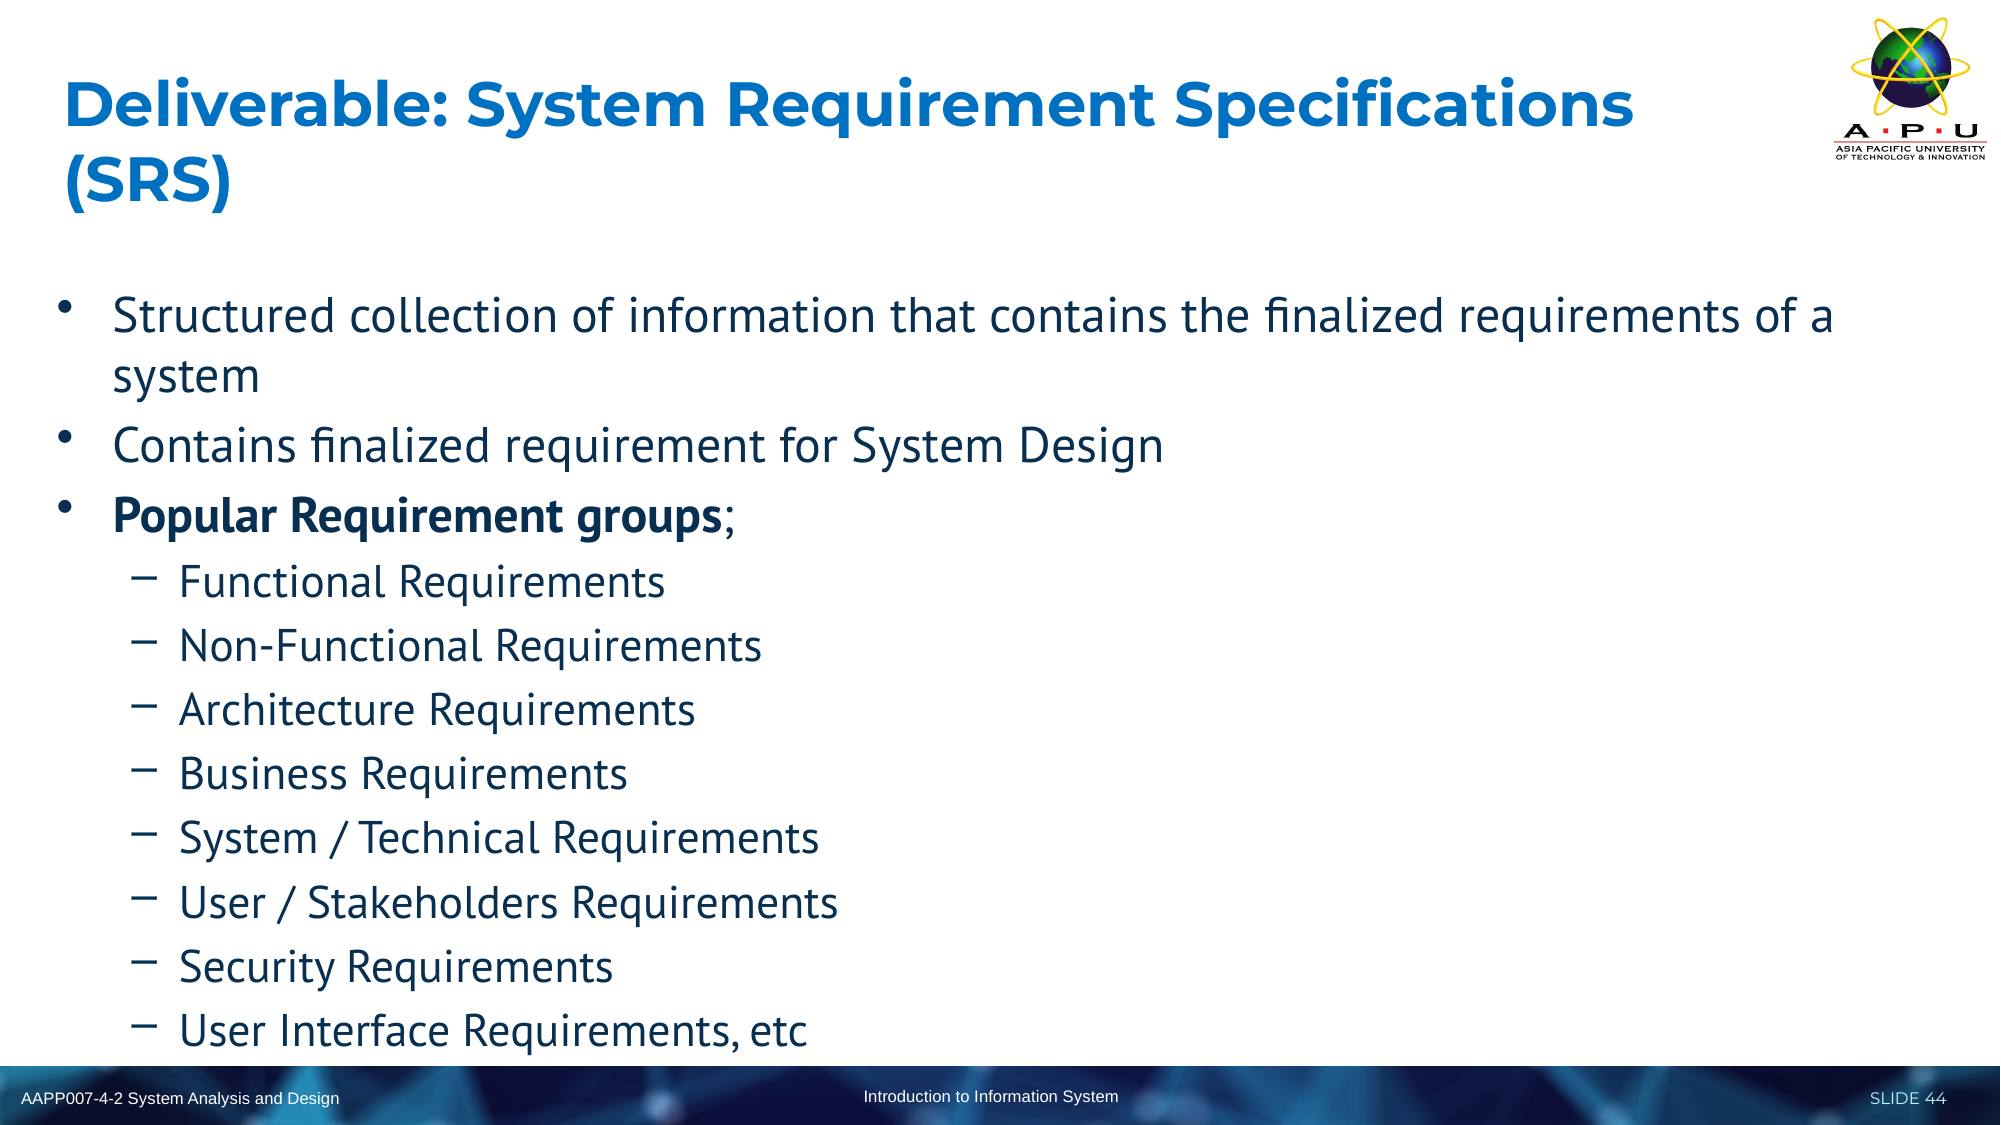

# Deliverable: System Requirement Specifications (SRS)
Structured collection of information that contains the finalized requirements of a system
Contains finalized requirement for System Design
Popular Requirement groups;
Functional Requirements
Non-Functional Requirements
Architecture Requirements
Business Requirements
System / Technical Requirements
User / Stakeholders Requirements
Security Requirements
User Interface Requirements, etc